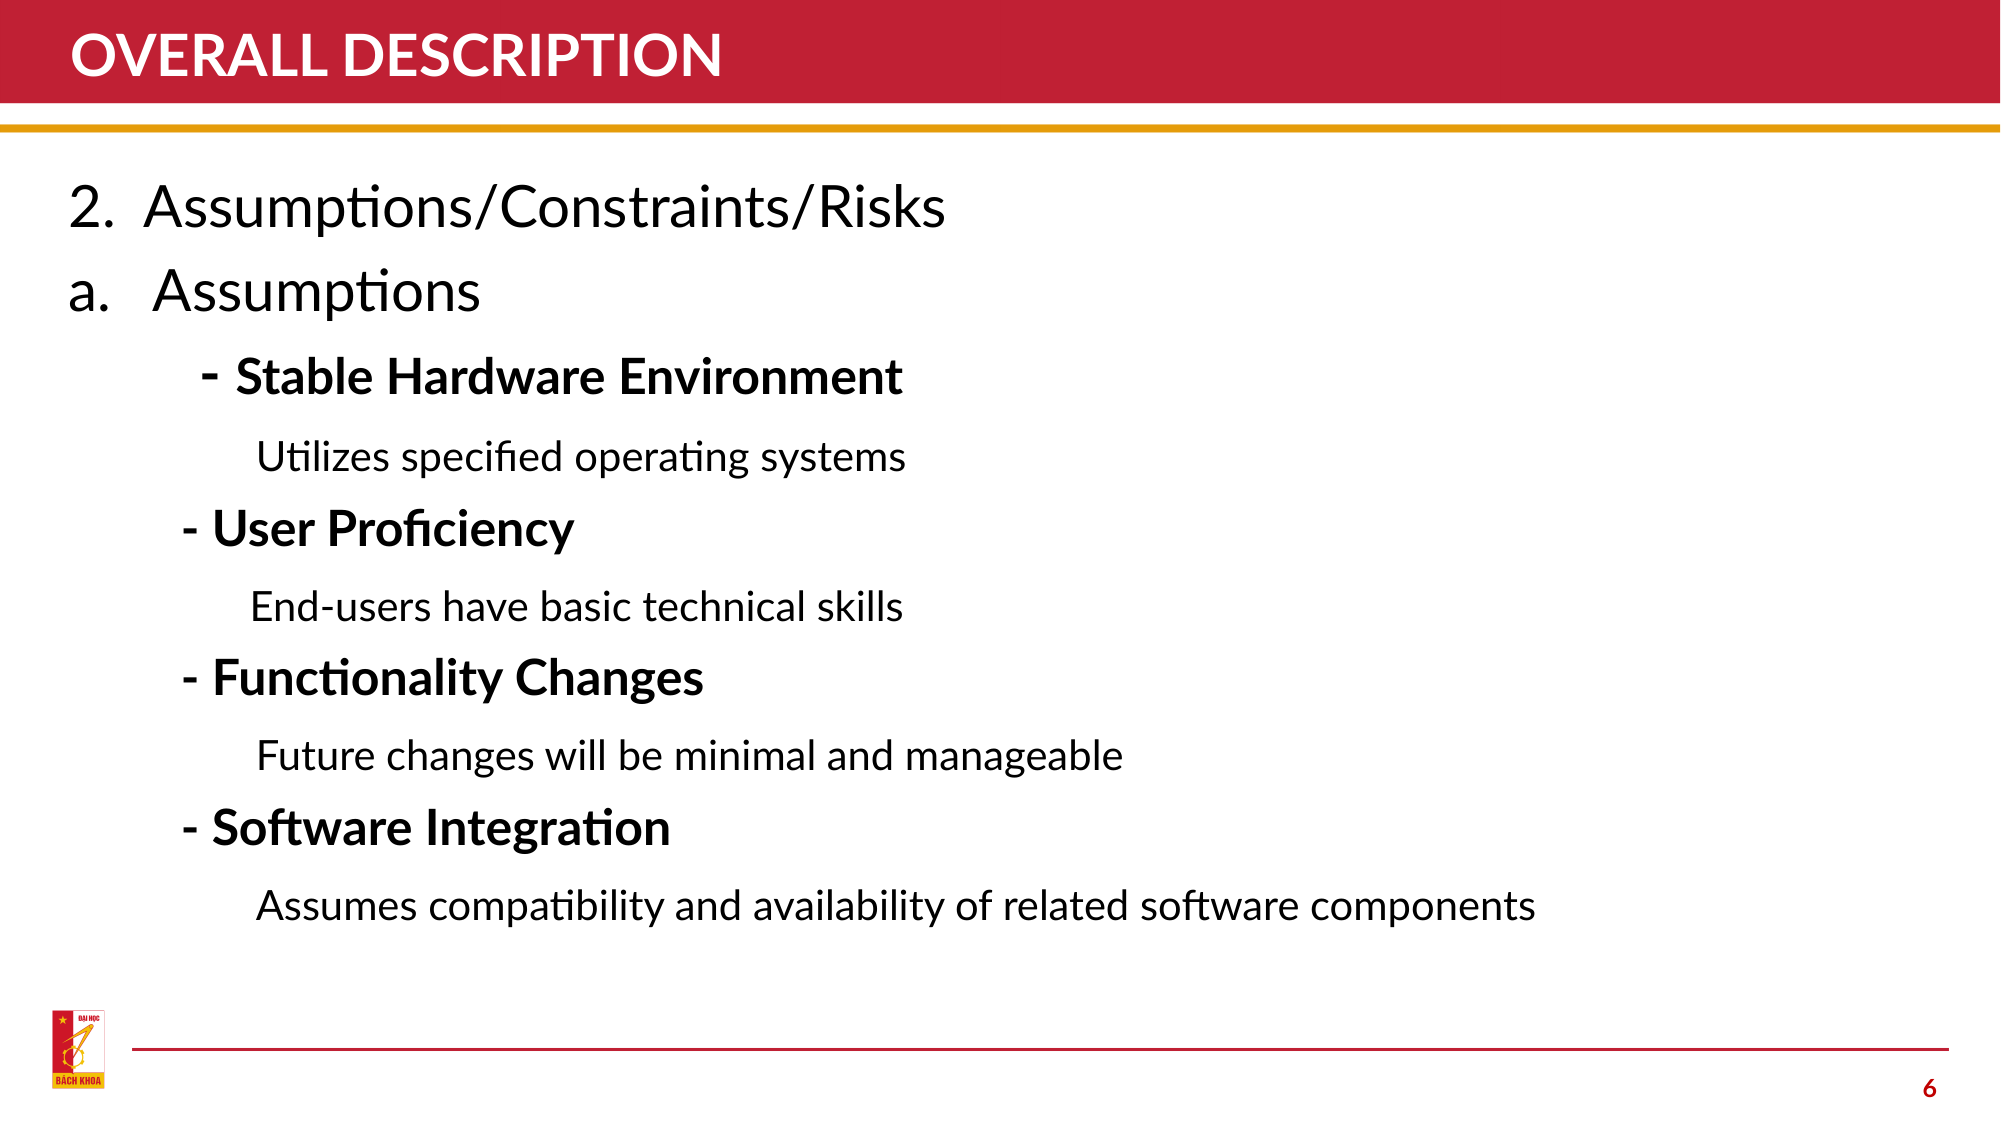

# OVERALL DESCRIPTION
2.  Assumptions/Constraints/Risks
Assumptions
   - Stable Hardware Environment
     Utilizes specified operating systems
   - User Proficiency
     End-users have basic technical skills
   - Functionality Changes
     Future changes will be minimal and manageable
   - Software Integration
     Assumes compatibility and availability of related software components

6